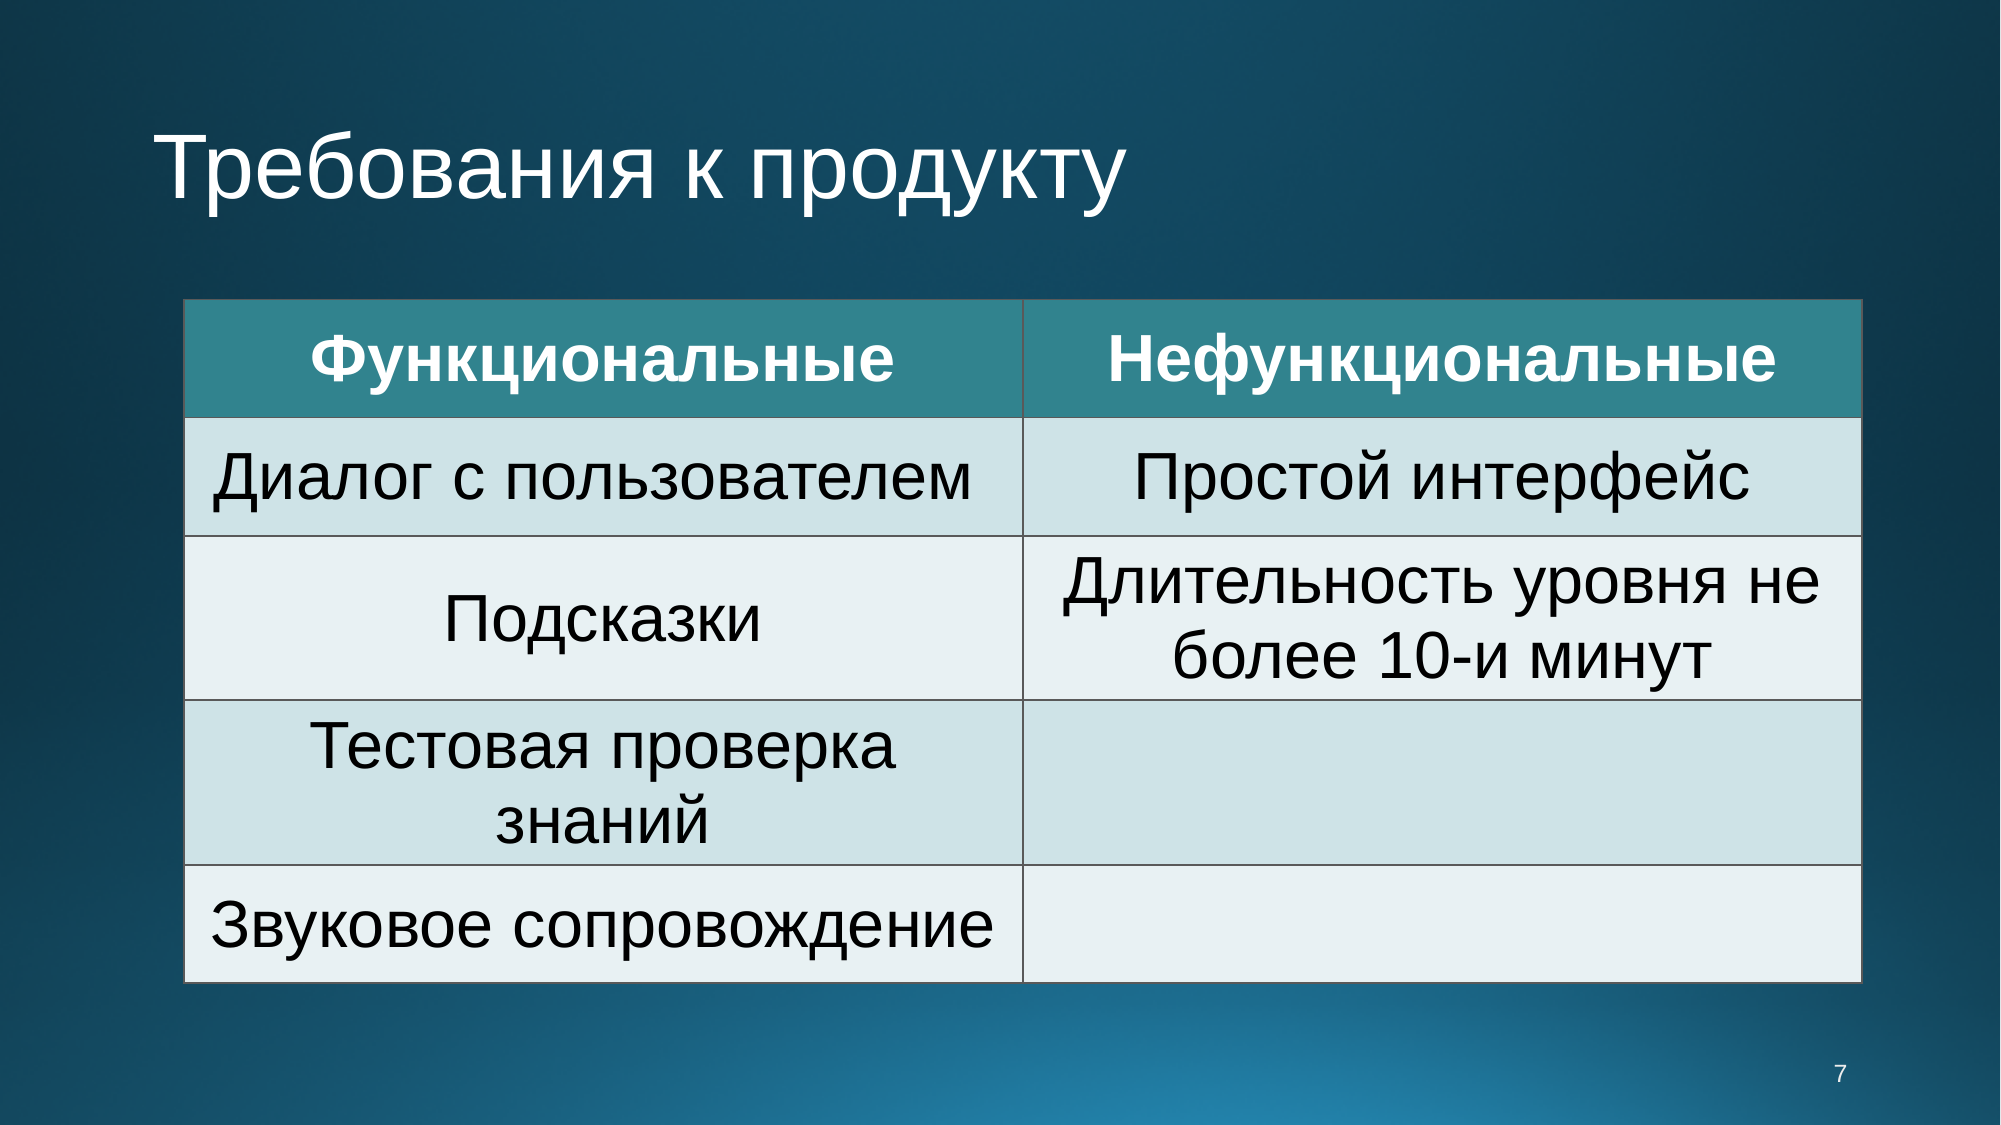

# Требования к продукту
| Функциональные | Нефункциональные |
| --- | --- |
| Диалог с пользователем | Простой интерфейс |
| Подсказки | Длительность уровня не более 10-и минут |
| Тестовая проверка знаний |  |
| Звуковое сопровождение |  |
7